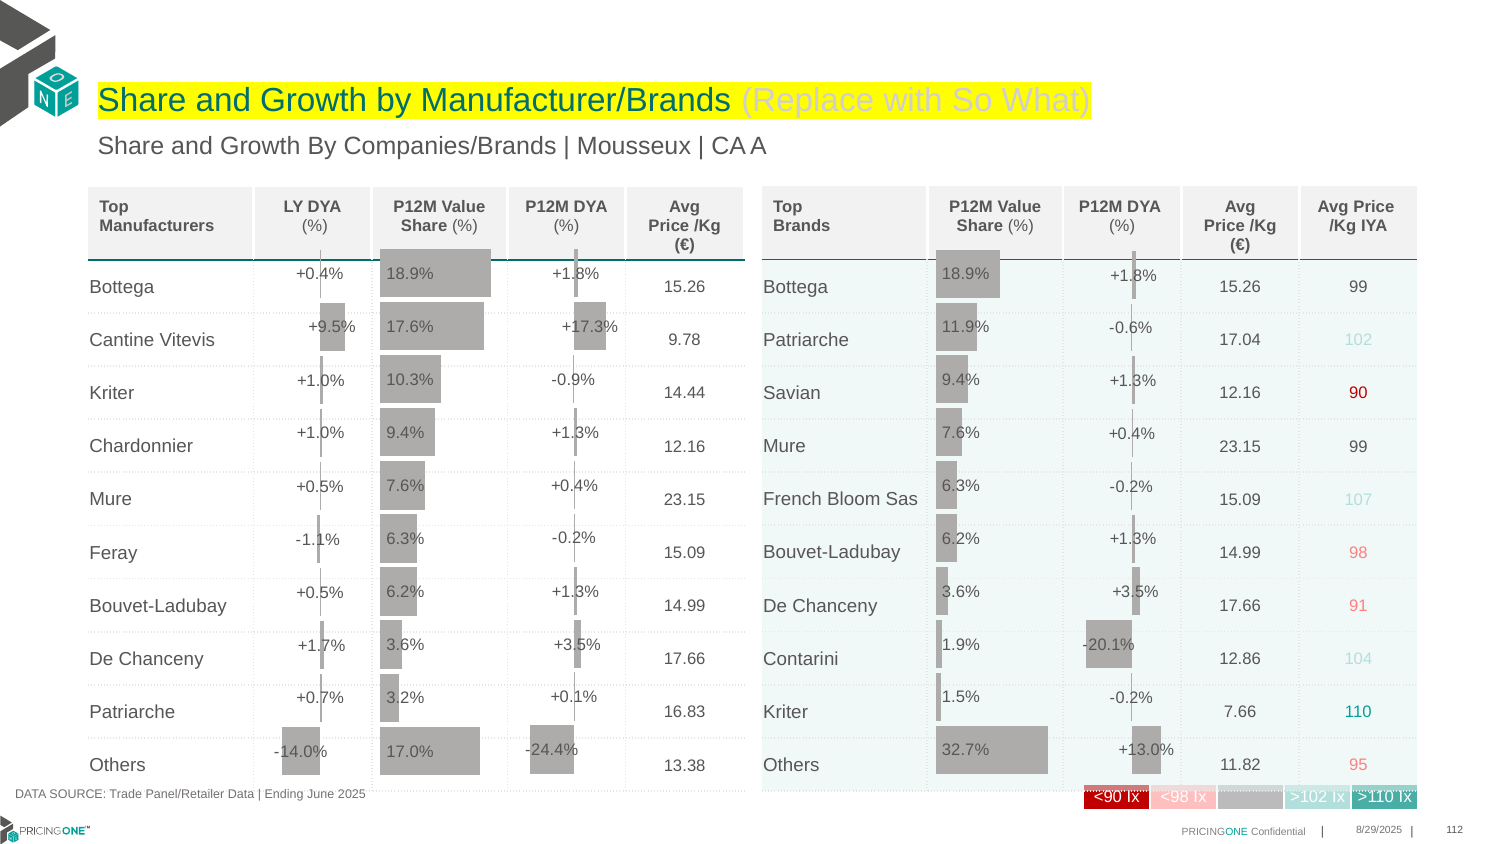

# Share and Growth by Manufacturer/Brands (Replace with So What)

Share and Growth By Companies/Brands | Mousseux | CA A
| Top Brands | P12M Value Share (%) | P12M DYA (%) | Avg Price /Kg (€) | Avg Price /Kg IYA |
| --- | --- | --- | --- | --- |
| Bottega |  |  | 15.26 | 99 |
| Patriarche |  |  | 17.04 | 102 |
| Savian |  |  | 12.16 | 90 |
| Mure |  |  | 23.15 | 99 |
| French Bloom Sas |  |  | 15.09 | 107 |
| Bouvet-Ladubay |  |  | 14.99 | 98 |
| De Chanceny |  |  | 17.66 | 91 |
| Contarini |  |  | 12.86 | 104 |
| Kriter |  |  | 7.66 | 110 |
| Others |  |  | 11.82 | 95 |
| Top Manufacturers | LY DYA (%) | P12M Value Share (%) | P12M DYA (%) | Avg Price /Kg (€) |
| --- | --- | --- | --- | --- |
| Bottega |  |  |  | 15.26 |
| Cantine Vitevis |  |  |  | 9.78 |
| Kriter |  |  |  | 14.44 |
| Chardonnier |  |  |  | 12.16 |
| Mure |  |  |  | 23.15 |
| Feray |  |  |  | 15.09 |
| Bouvet-Ladubay |  |  |  | 14.99 |
| De Chanceny |  |  |  | 17.66 |
| Patriarche |  |  |  | 16.83 |
| Others |  |  |  | 13.38 |

### Chart

| Category | Share DYA P12M |
|---|---|
|  | 0.017796476249728826 |

### Chart

| Category | Value Share P12M |
|---|---|
|  | 0.18882693213676138 |

### Chart

| Category | Share DYA LY |
|---|---|
|  | 0.003927000368262046 |

### Chart

| Category | Value Share |
|---|---|
|  | 0.18882693213676138 |

### Chart

| Category | Share DYA |
|---|---|
|  | 0.017796476249728826 |
DATA SOURCE: Trade Panel/Retailer Data | Ending June 2025
| <90 Ix | <98 Ix |  | >102 Ix | >110 Ix |
| --- | --- | --- | --- | --- |

8/29/2025
112